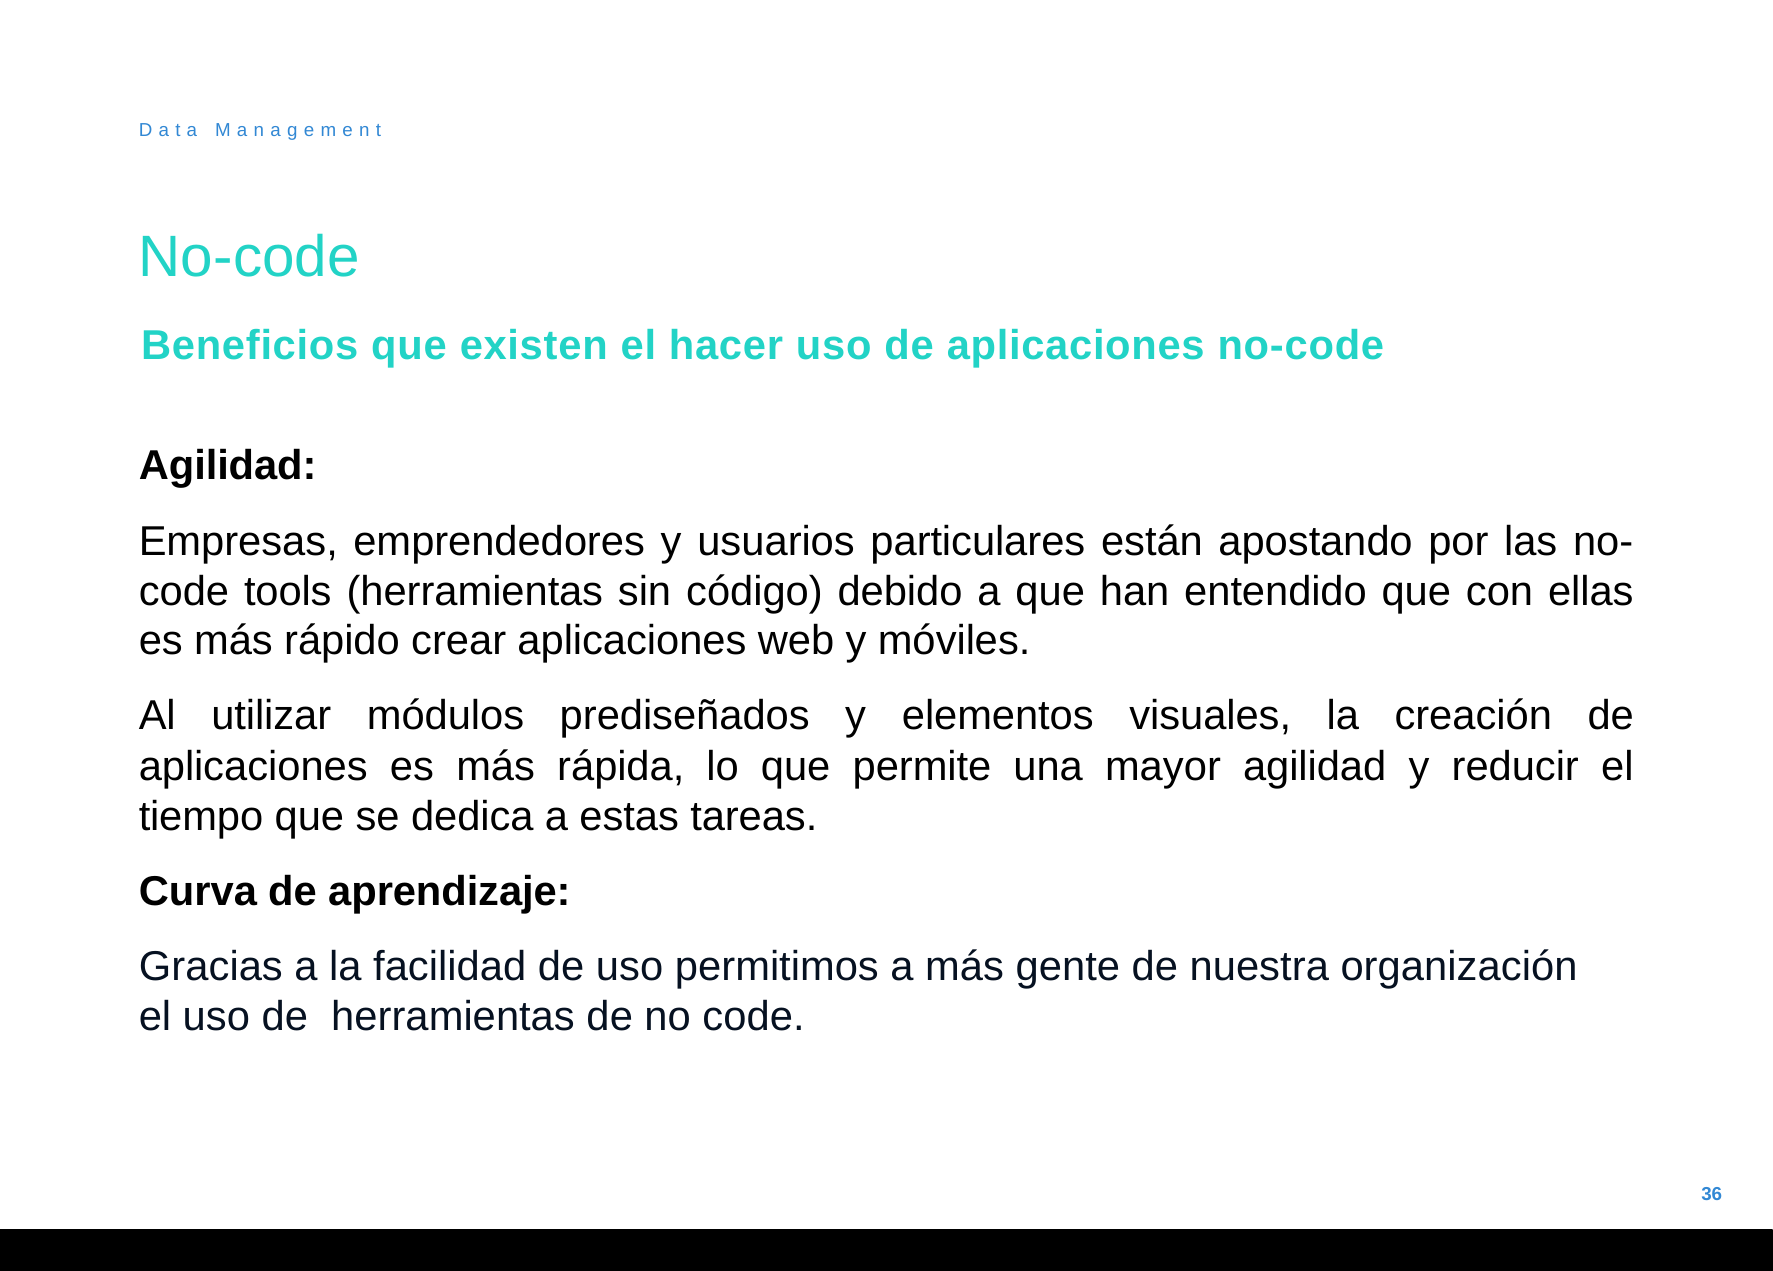

Data Management

# No-code
Beneficios que existen el hacer uso de aplicaciones no-code

Agilidad:
Empresas, emprendedores y usuarios particulares están apostando por las no-code tools (herramientas sin código) debido a que han entendido que con ellas es más rápido crear aplicaciones web y móviles.
Al utilizar módulos prediseñados y elementos visuales, la creación de aplicaciones es más rápida, lo que permite una mayor agilidad y reducir el tiempo que se dedica a estas tareas.
Curva de aprendizaje:
Gracias a la facilidad de uso permitimos a más gente de nuestra organización el uso de  herramientas de no code.
36